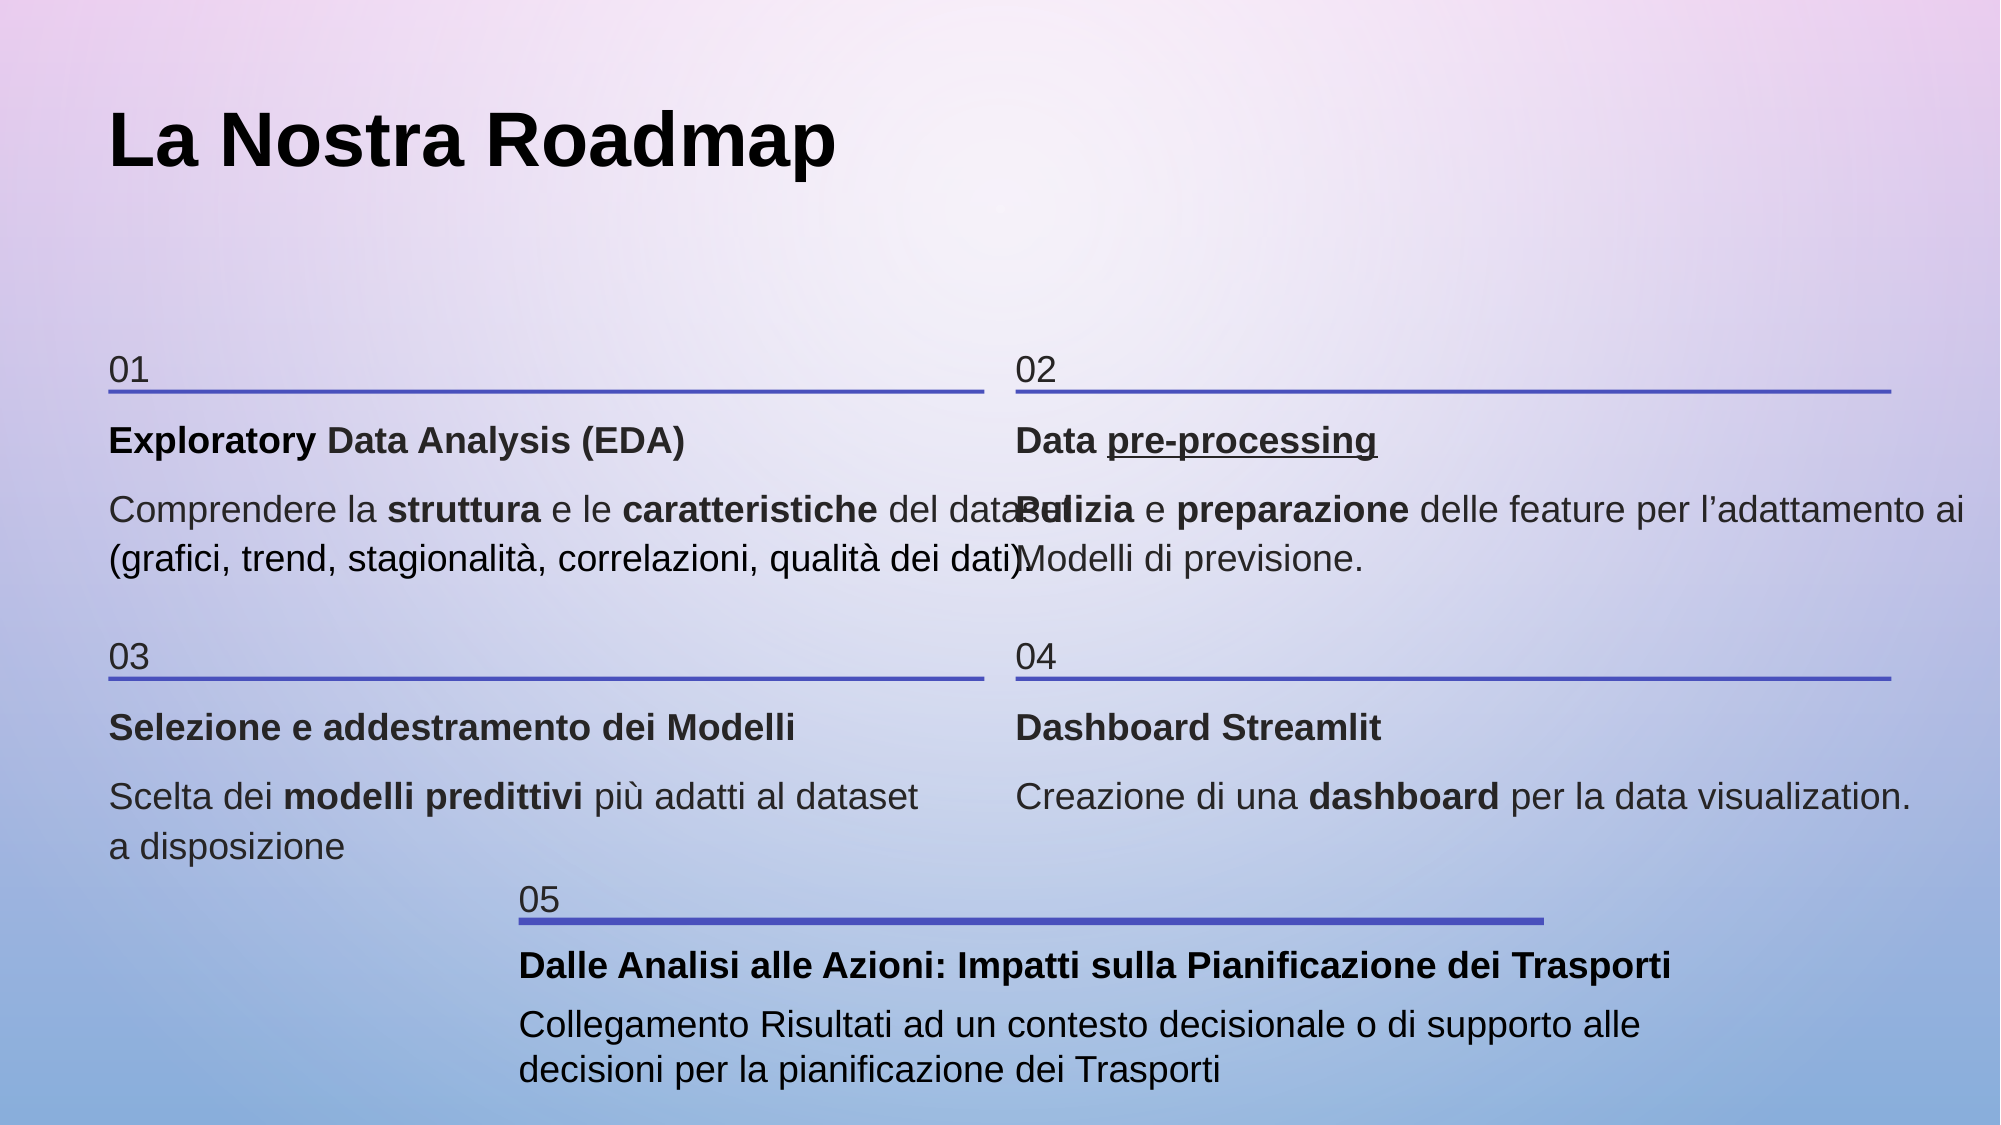

La Nostra Roadmap
01
02

Exploratory Data Analysis (EDA)
Data pre-processing
Comprendere la struttura e le caratteristiche del dataset
(grafici, trend, stagionalità, correlazioni, qualità dei dati).
Pulizia e preparazione delle feature per l’adattamento ai
Modelli di previsione.
03
04

Selezione e addestramento dei Modelli
Dashboard Streamlit
Scelta dei modelli predittivi più adatti al dataset
a disposizione
Creazione di una dashboard per la data visualization.

05

Dalle Analisi alle Azioni: Impatti sulla Pianificazione dei Trasporti
Collegamento Risultati ad un contesto decisionale o di supporto alle
decisioni per la pianificazione dei Trasporti